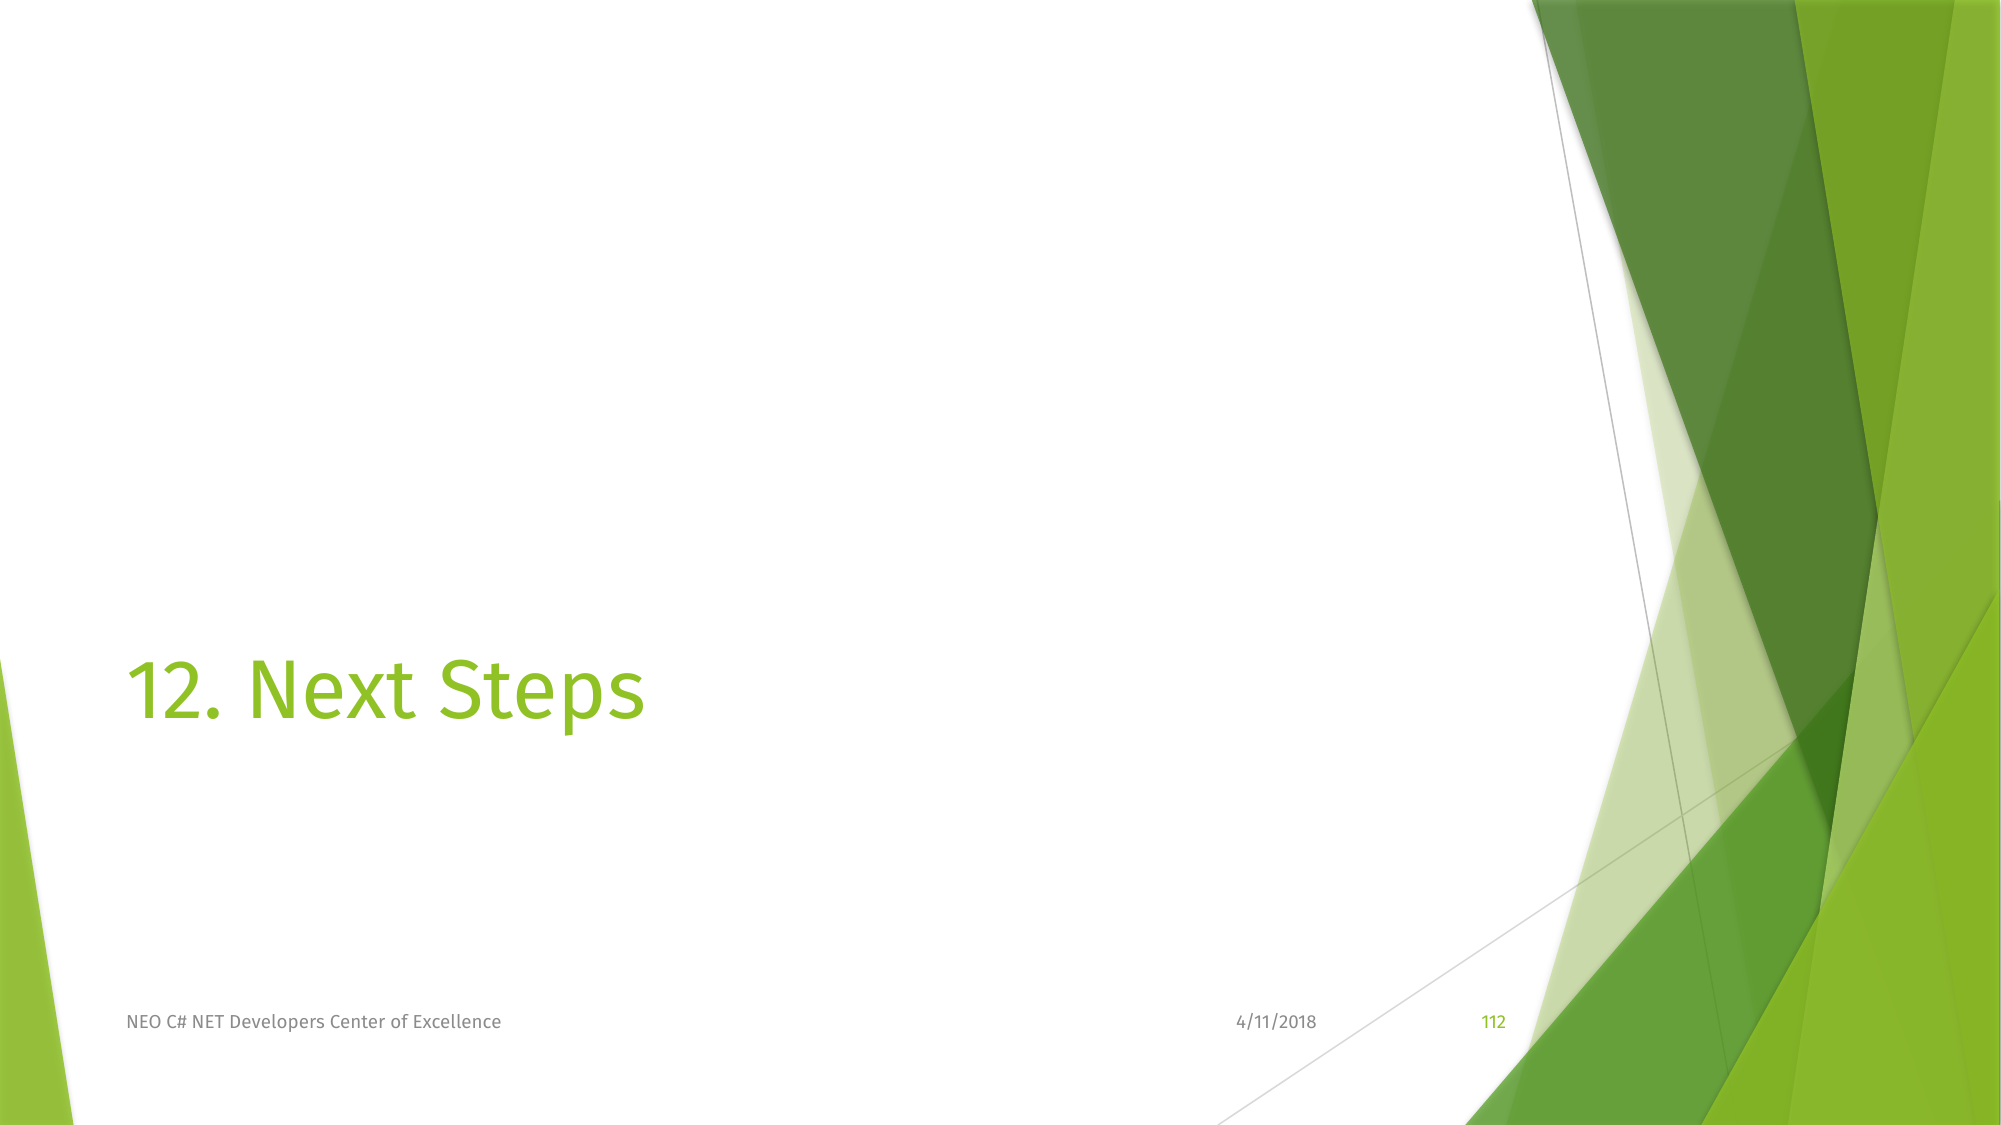

# 12. Next Steps

NEO C# NET Developers Center of Excellence
4/11/2018
112